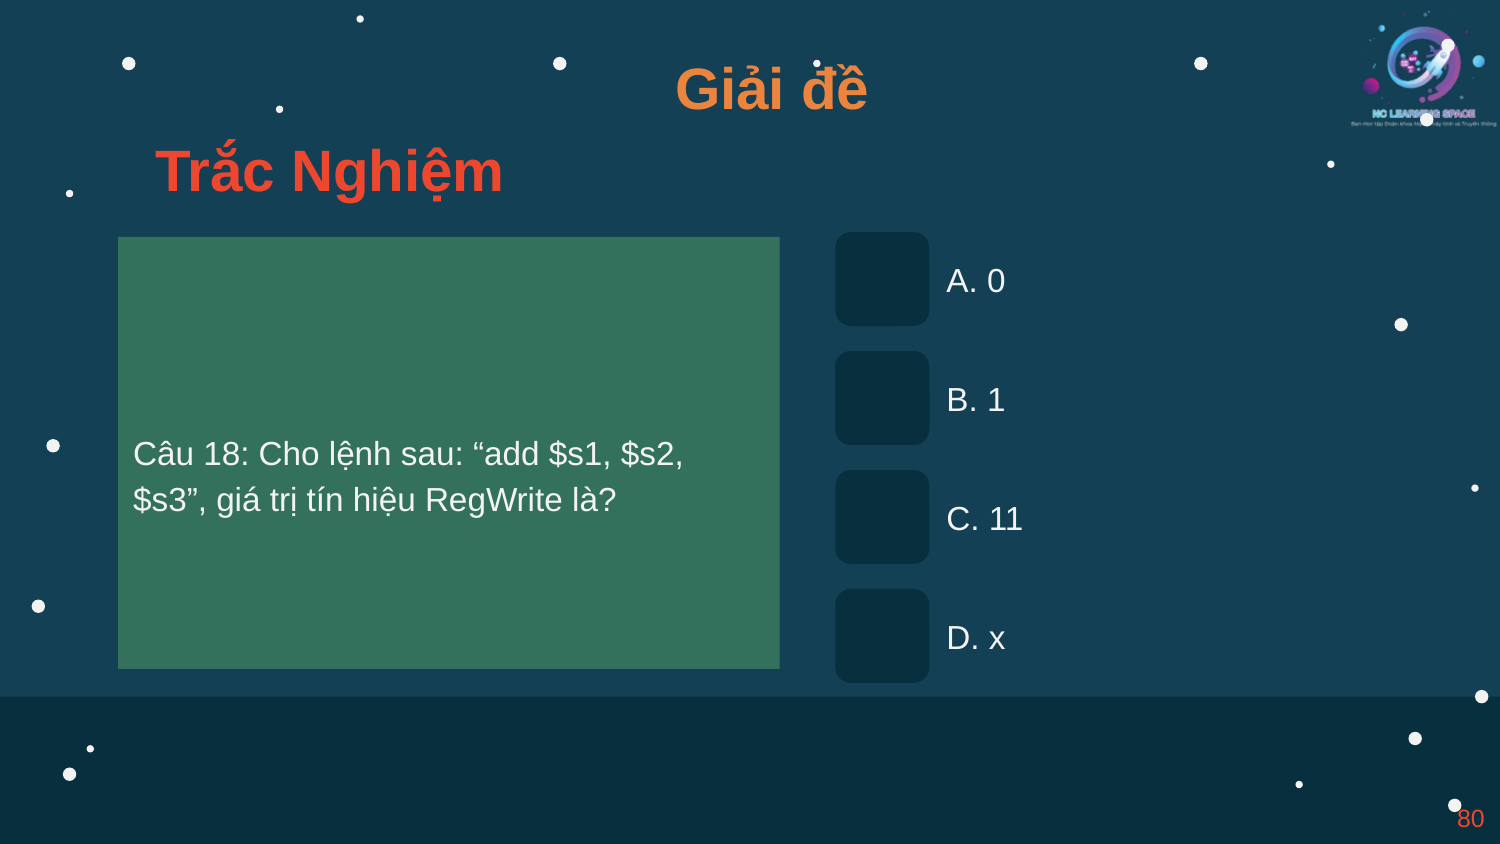

Giải đề
Trắc Nghiệm

Câu 18: Cho lệnh sau: “add $s1, $s2, $s3”, giá trị tín hiệu RegWrite là?
A. 0

B. 1

C. 11

D. x
80